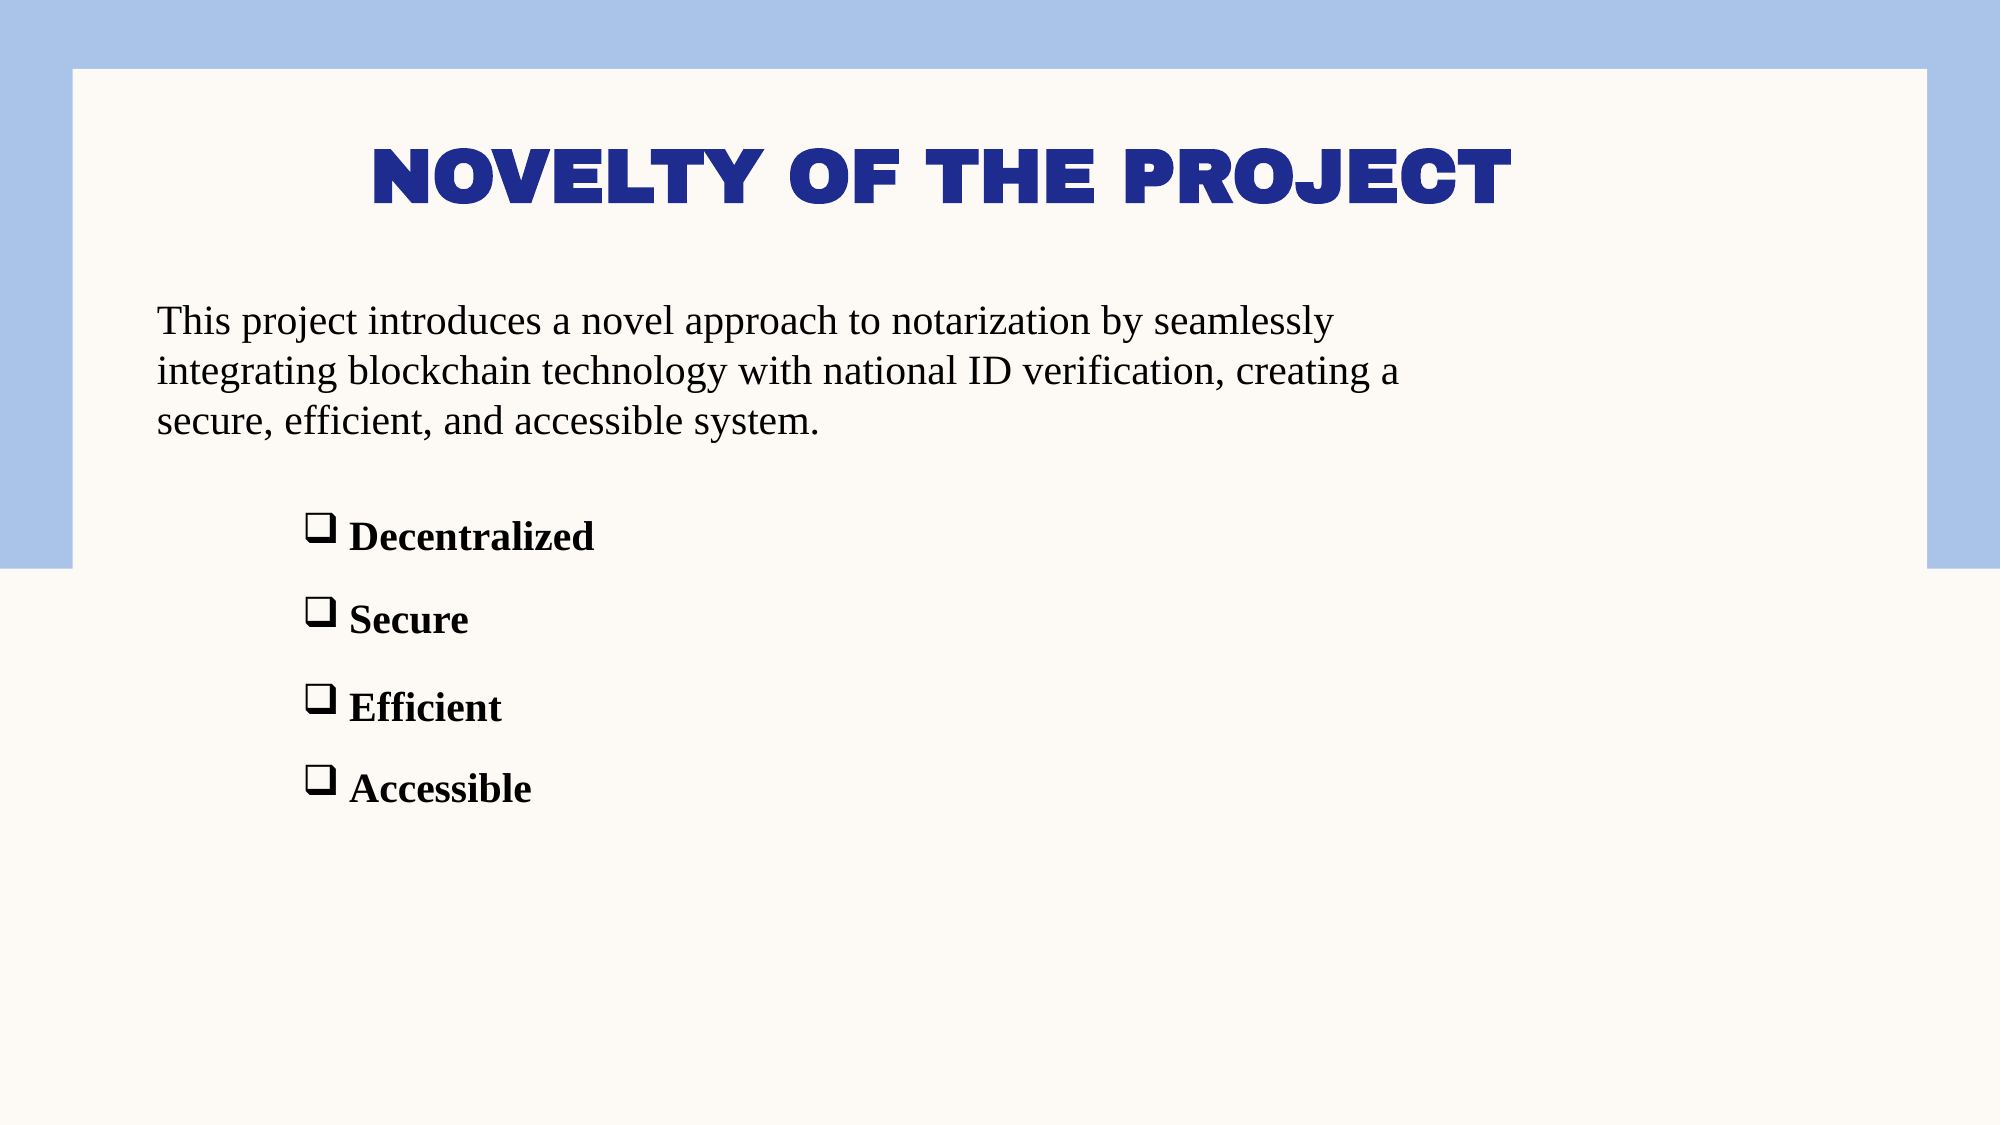

# Novelty of the project
This project introduces a novel approach to notarization by seamlessly integrating blockchain technology with national ID verification, creating a secure, efficient, and accessible system.
Decentralized
Secure
Efficient
Accessible